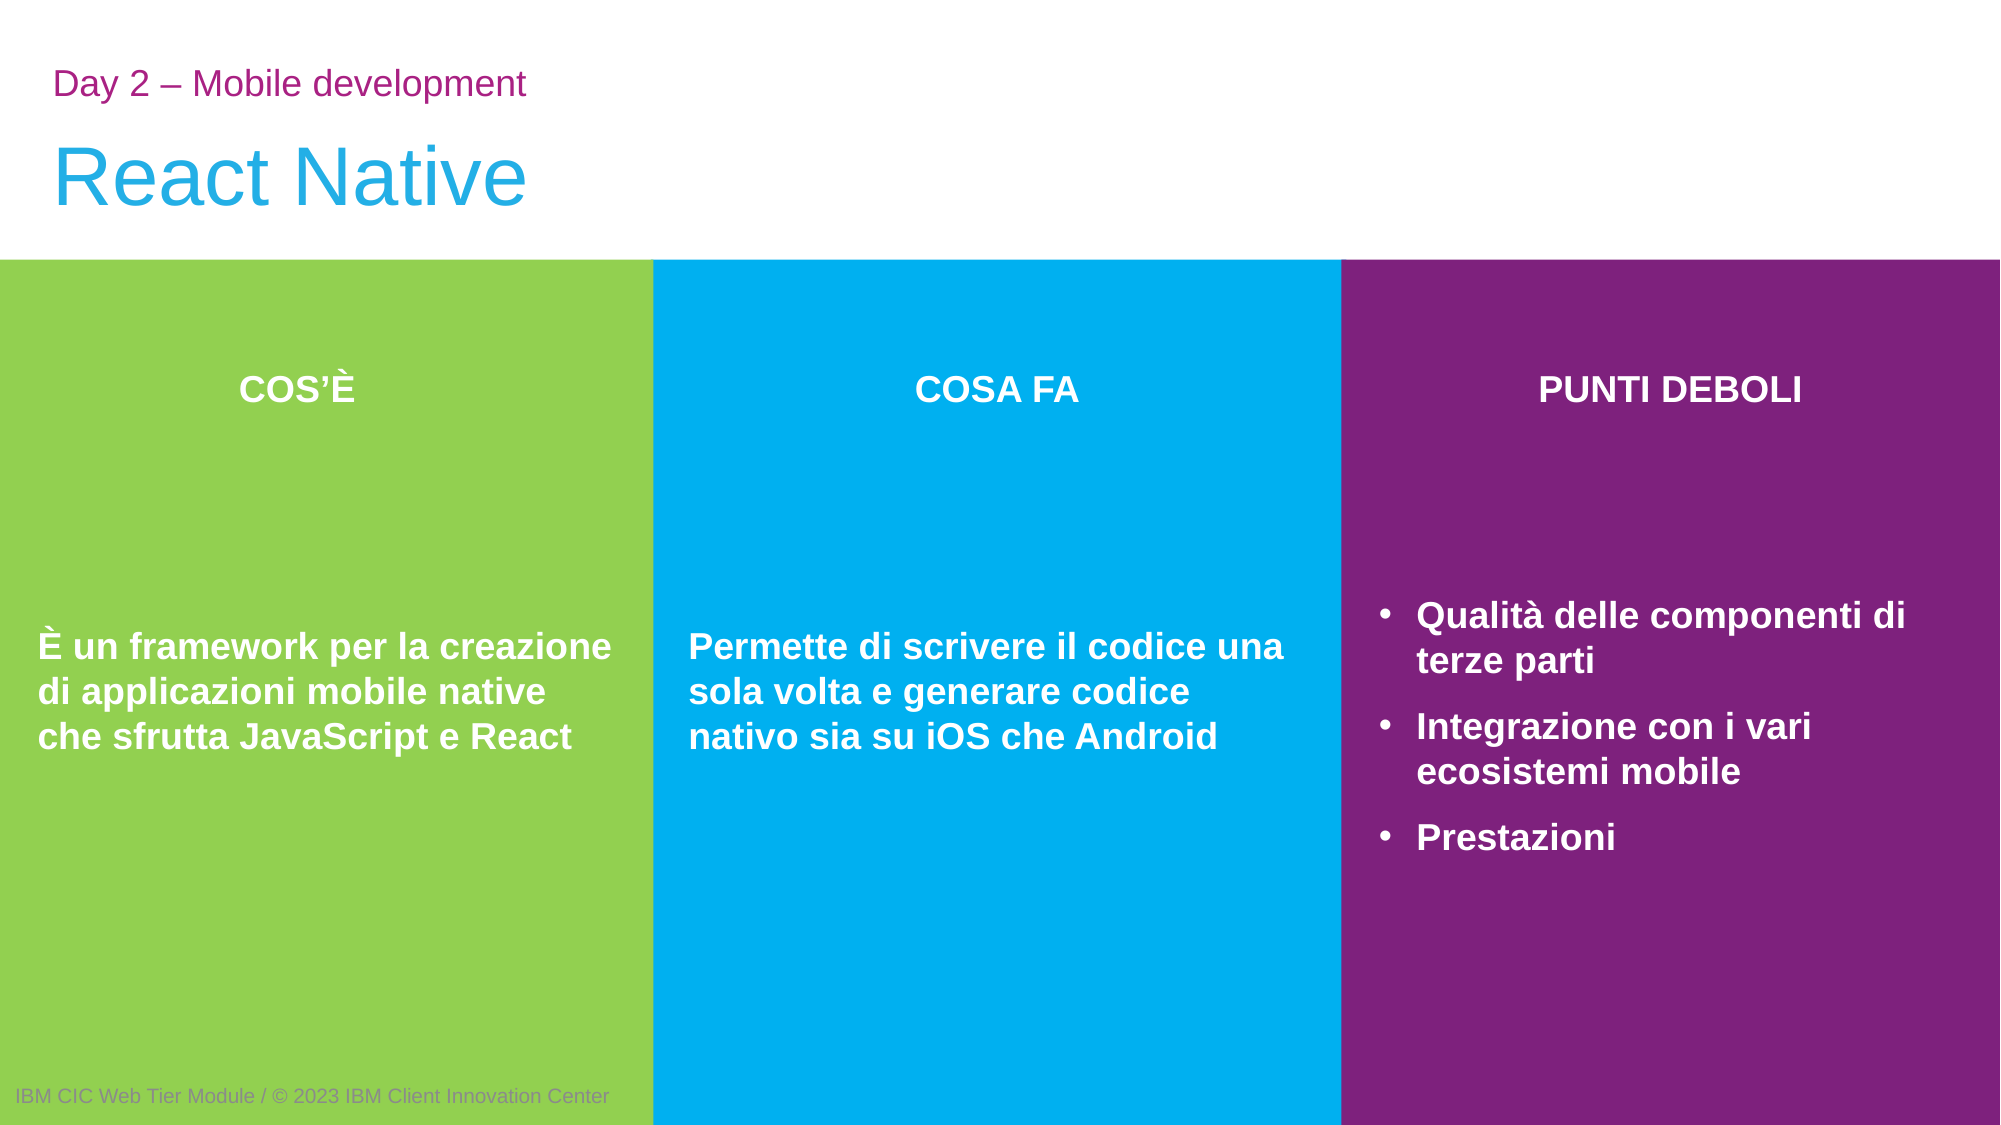

Day 2 – Mobile development
React Native
Permette di scrivere il codice una sola volta e generare codice nativo sia su iOS che Android

È un framework per la creazione di applicazioni mobile native che sfrutta JavaScript e React

Qualità delle componenti di terze parti
Integrazione con i vari ecosistemi mobile
Prestazioni

COS’È
COSA FA
PUNTI DEBOLI
IBM CIC Web Tier Module / © 2023 IBM Client Innovation Center